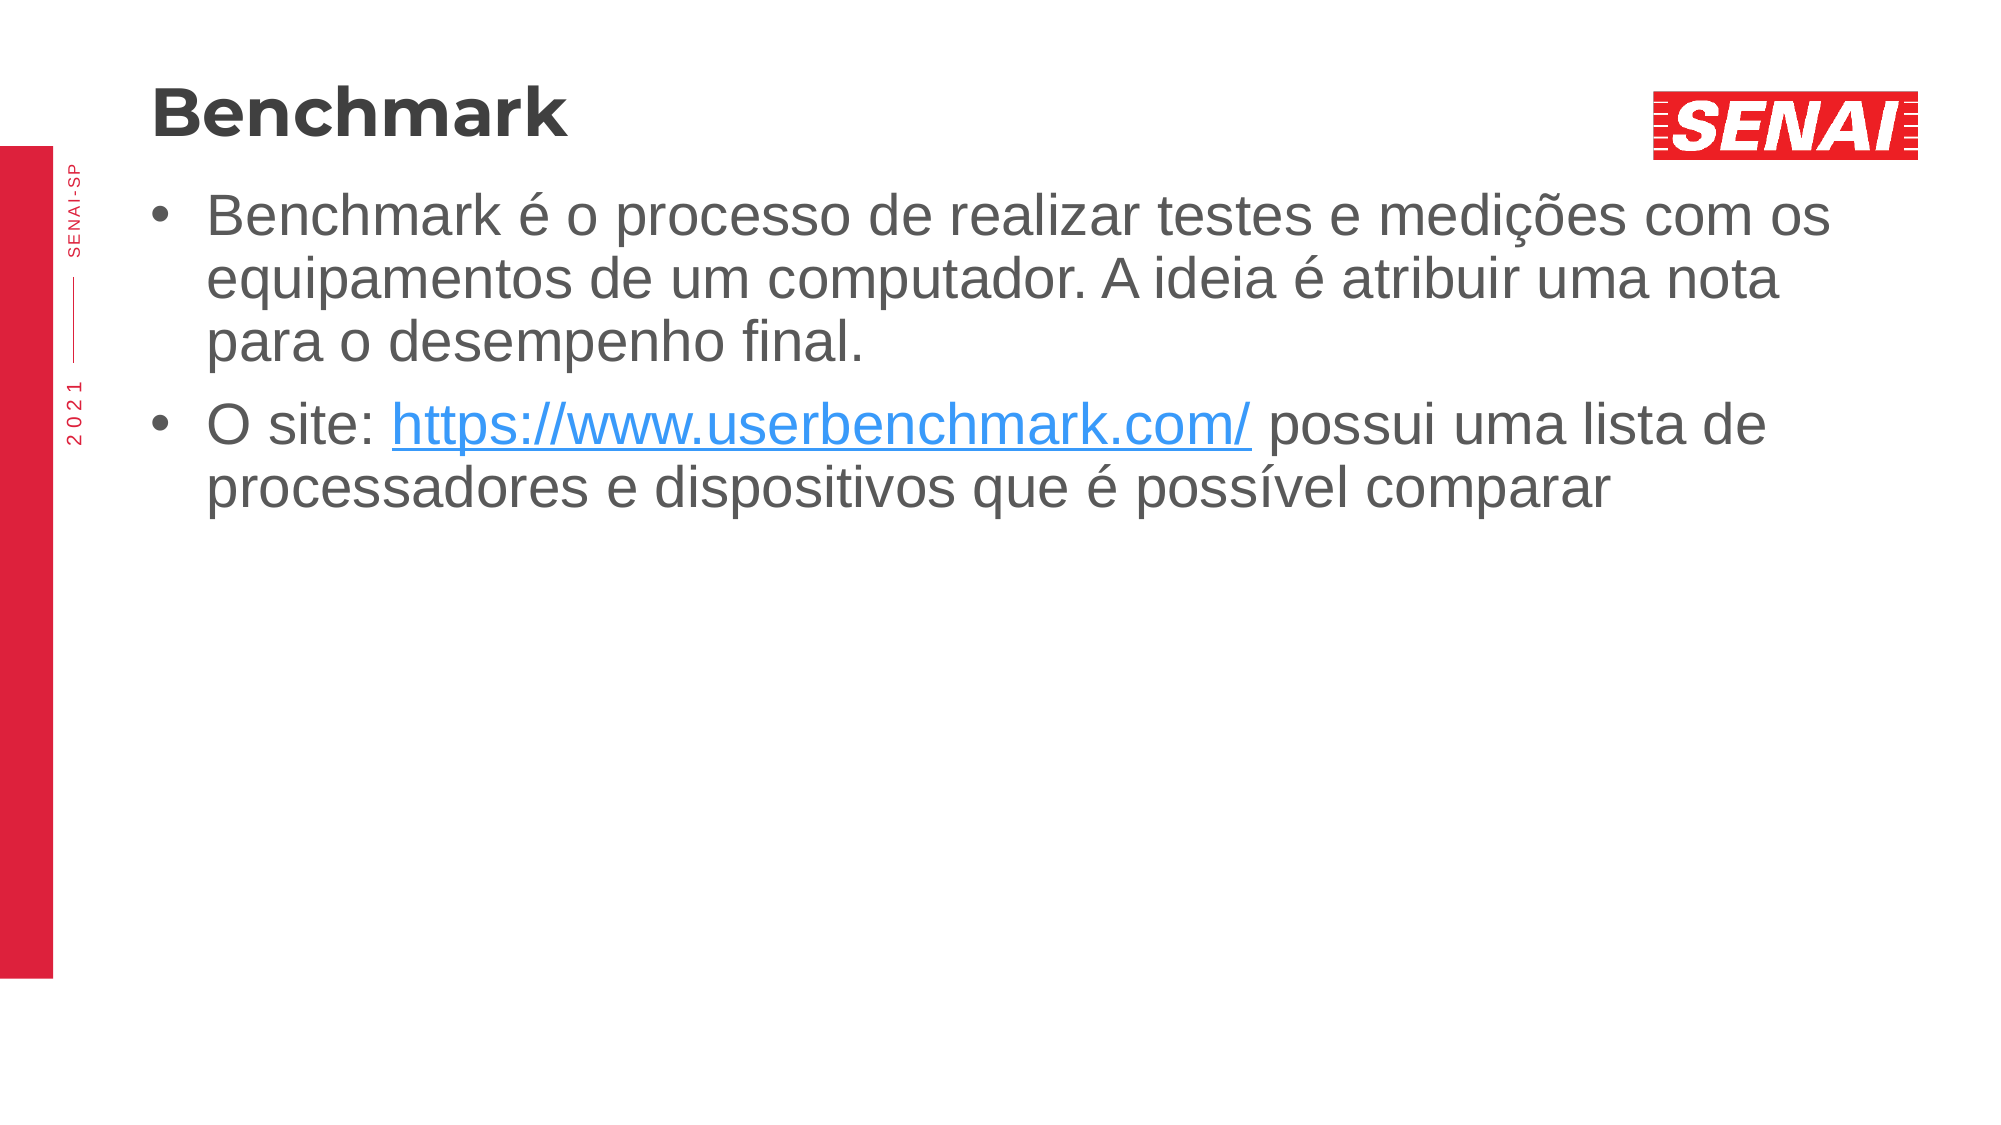

# Benchmark
Benchmark é o processo de realizar testes e medições com os equipamentos de um computador. A ideia é atribuir uma nota para o desempenho final.
O site: https://www.userbenchmark.com/ possui uma lista de processadores e dispositivos que é possível comparar